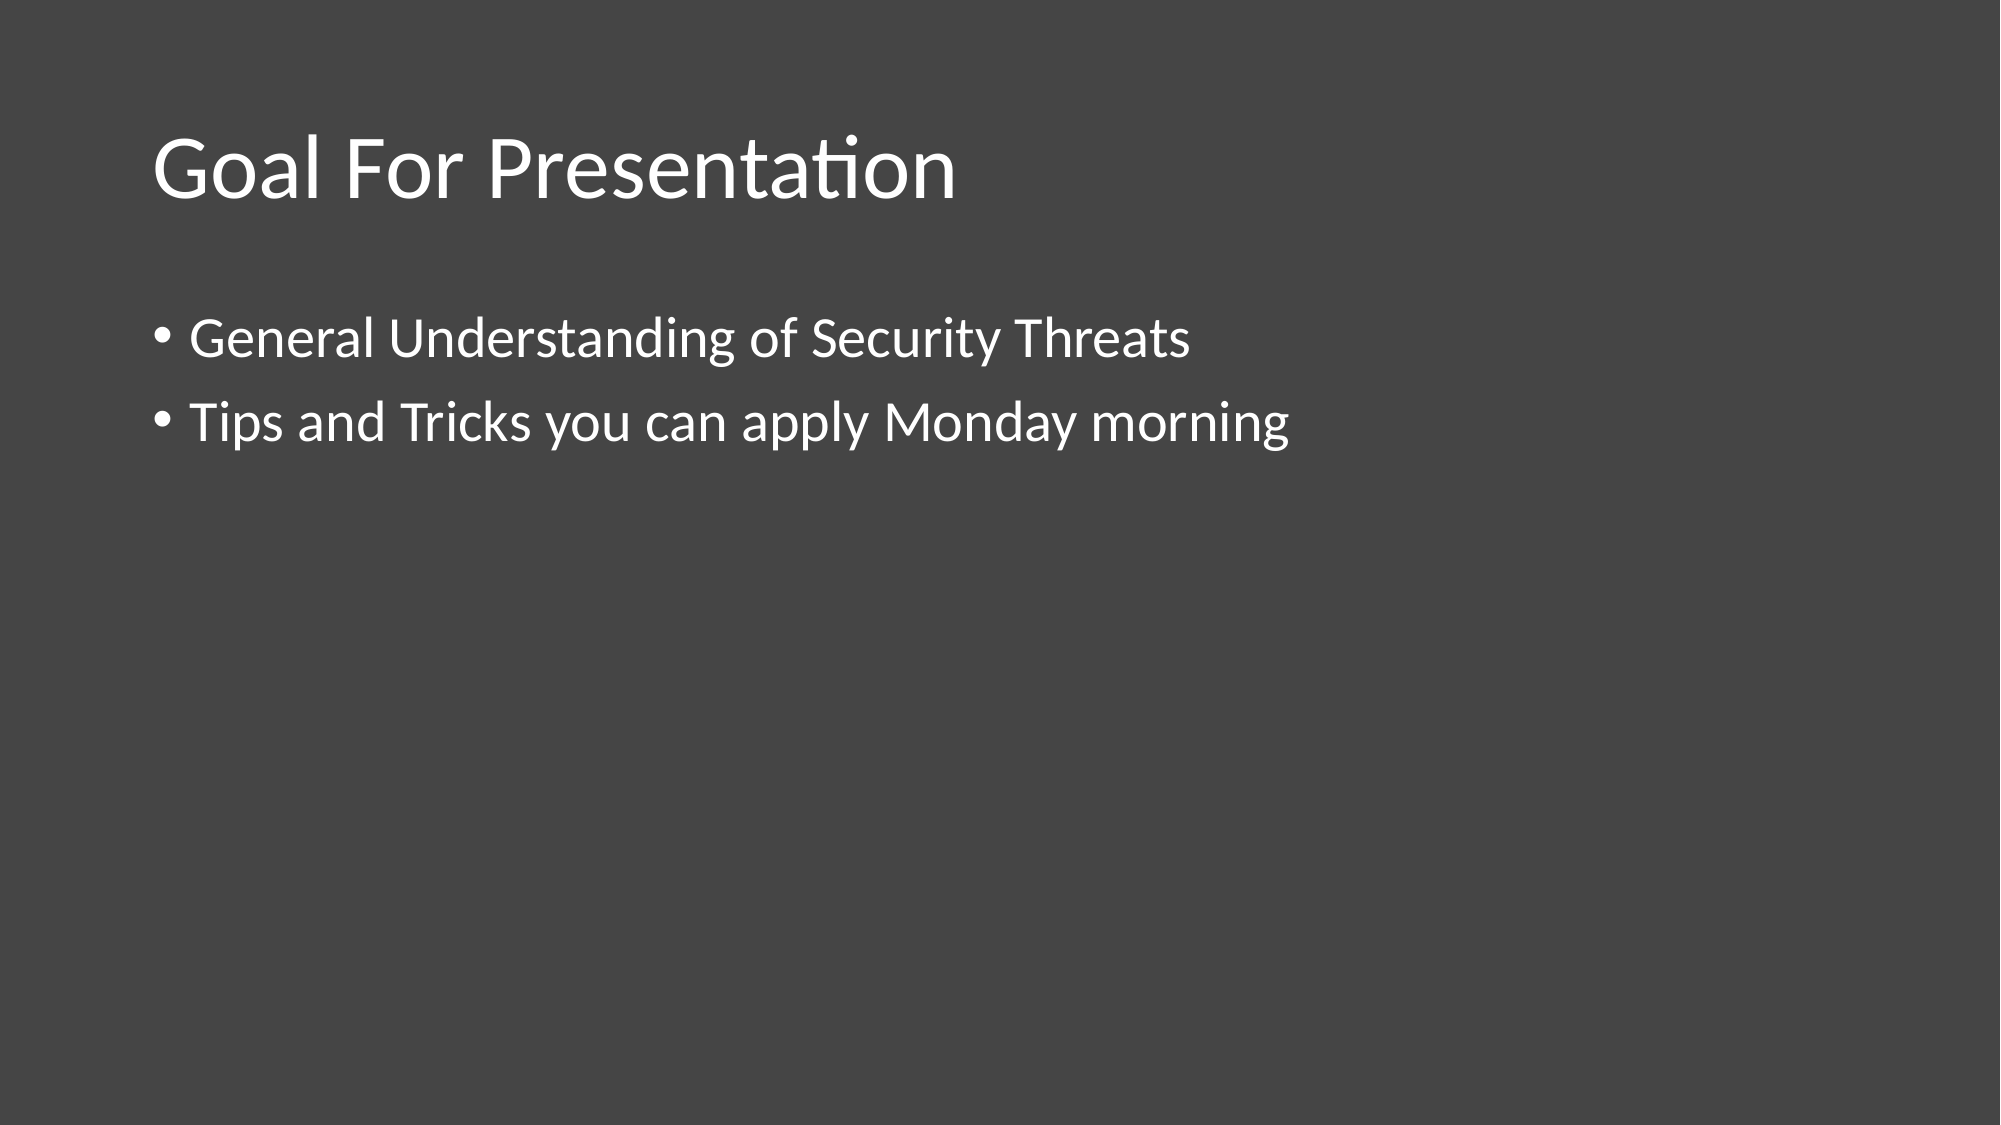

# Goal For Presentation
General Understanding of Security Threats
Tips and Tricks you can apply Monday morning